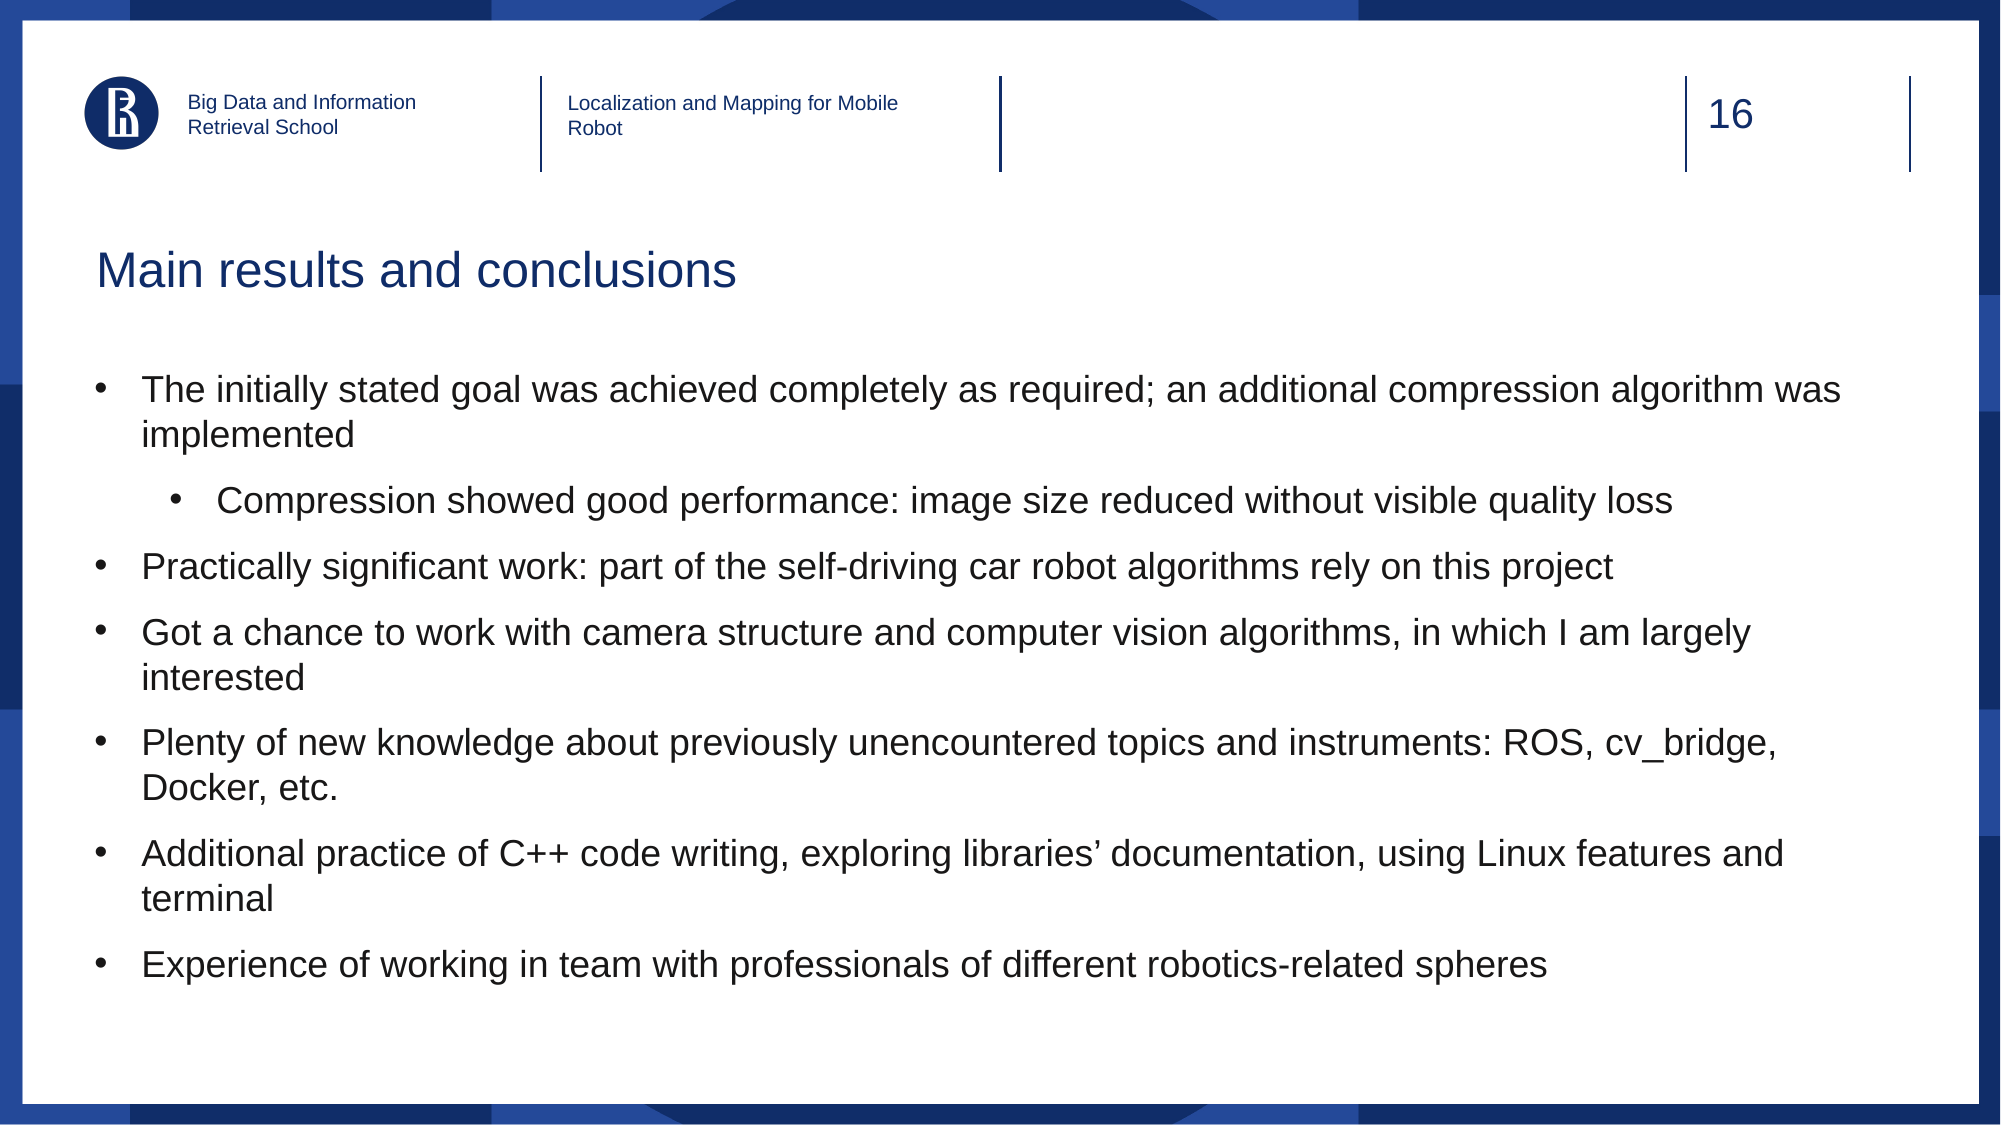

Big Data and Information Retrieval School

Localization and Mapping for Mobile Robot
# Main results and conclusions
The initially stated goal was achieved completely as required; an additional compression algorithm was implemented
Compression showed good performance: image size reduced without visible quality loss
Practically significant work: part of the self-driving car robot algorithms rely on this project
Got a chance to work with camera structure and computer vision algorithms, in which I am largely interested
Plenty of new knowledge about previously unencountered topics and instruments: ROS, cv_bridge, Docker, etc.
Additional practice of C++ code writing, exploring libraries’ documentation, using Linux features and terminal
Experience of working in team with professionals of different robotics-related spheres